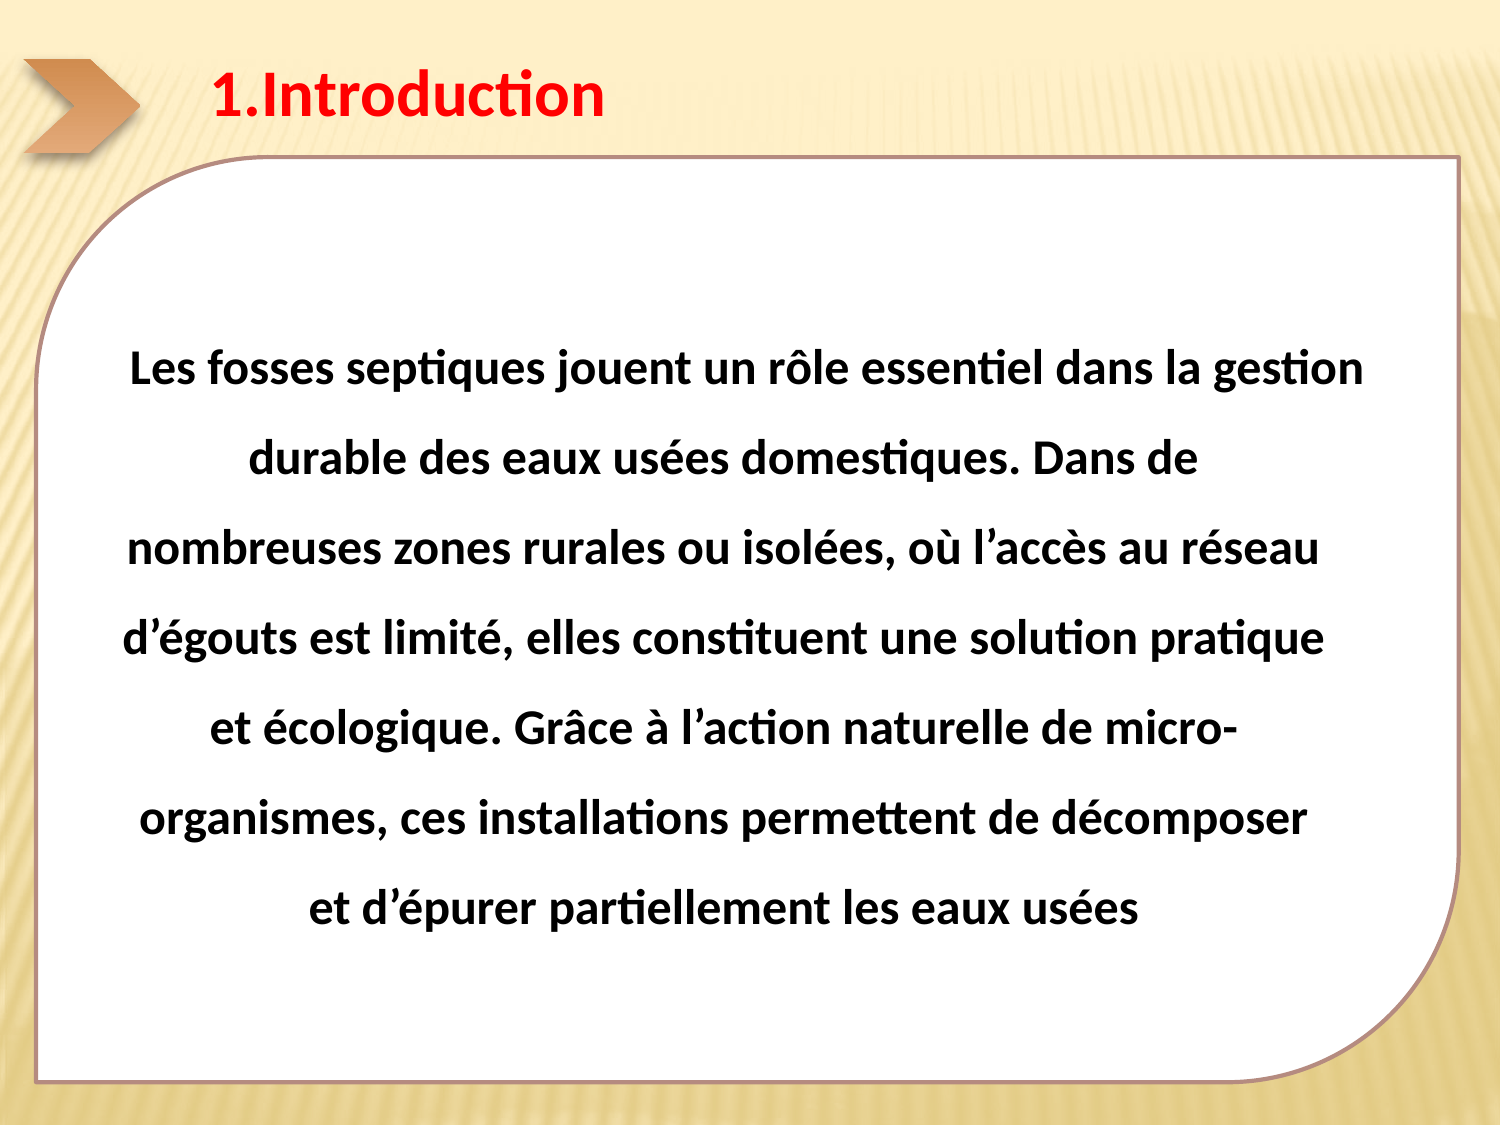

1.Introduction

Les fosses septiques jouent un rôle essentiel dans la gestion durable des eaux usées domestiques. Dans de nombreuses zones rurales ou isolées, où l’accès au réseau d’égouts est limité, elles constituent une solution pratique et écologique. Grâce à l’action naturelle de micro-organismes, ces installations permettent de décomposer et d’épurer partiellement les eaux usées